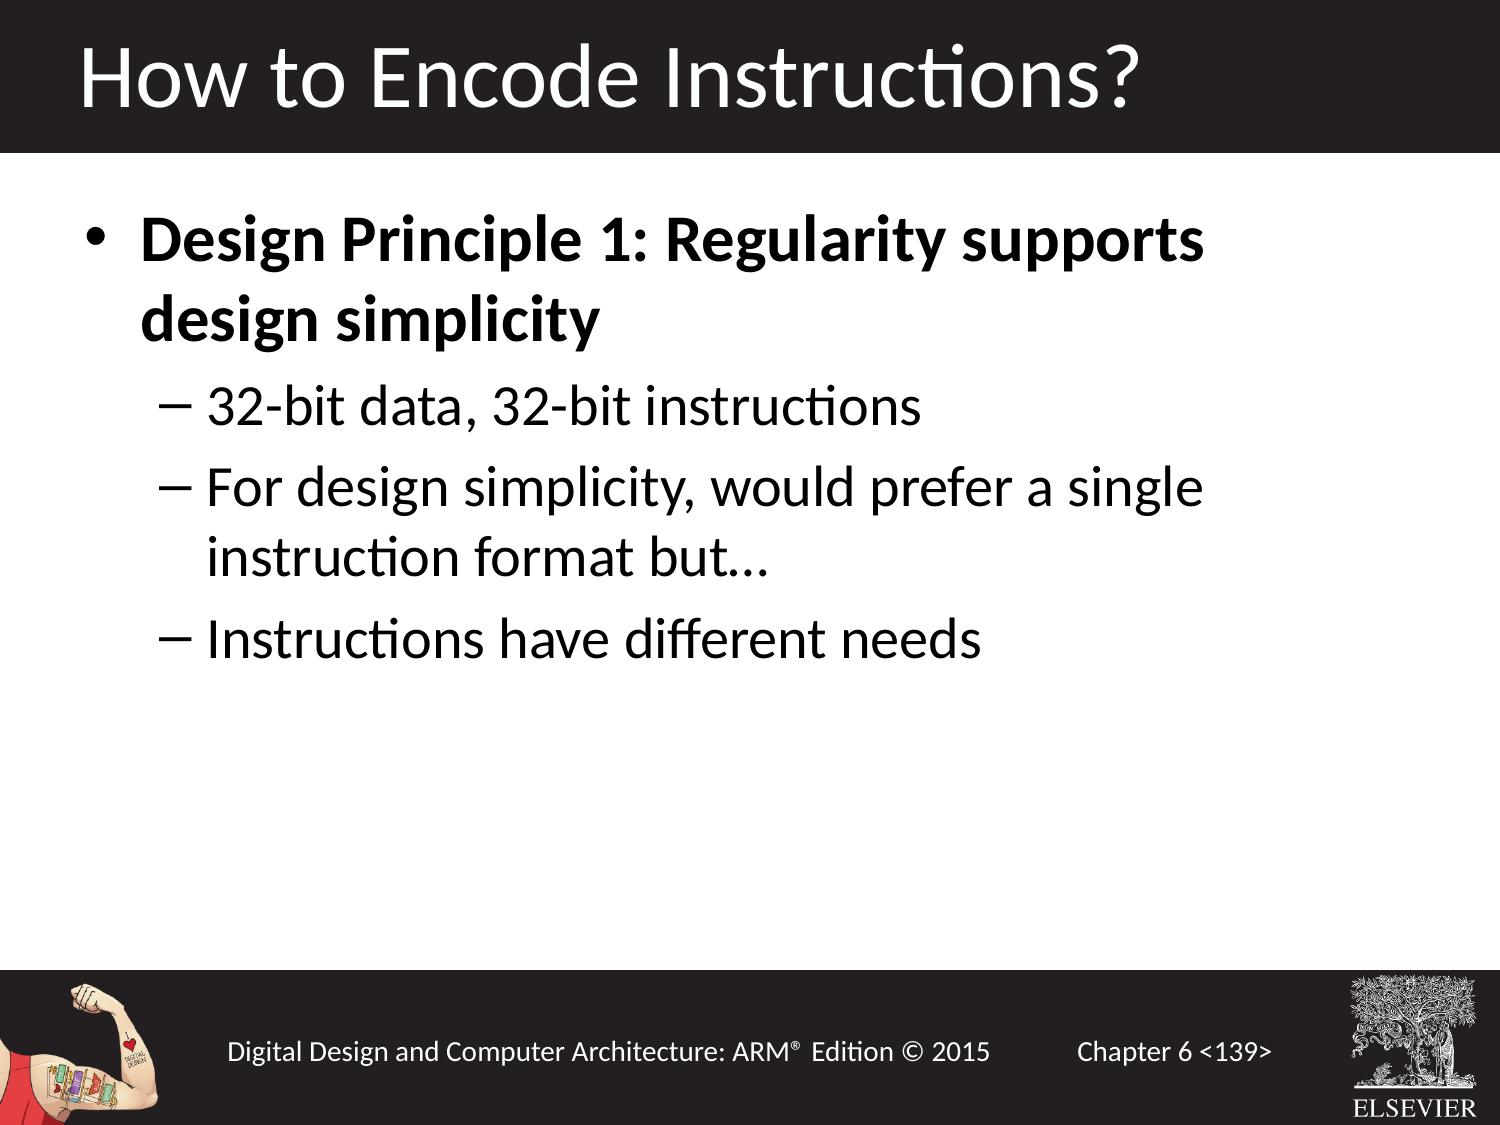

How to Encode Instructions?

Design Principle 1: Regularity supports design simplicity
32-bit data, 32-bit instructions
For design simplicity, would prefer a single instruction format but…
Instructions have different needs